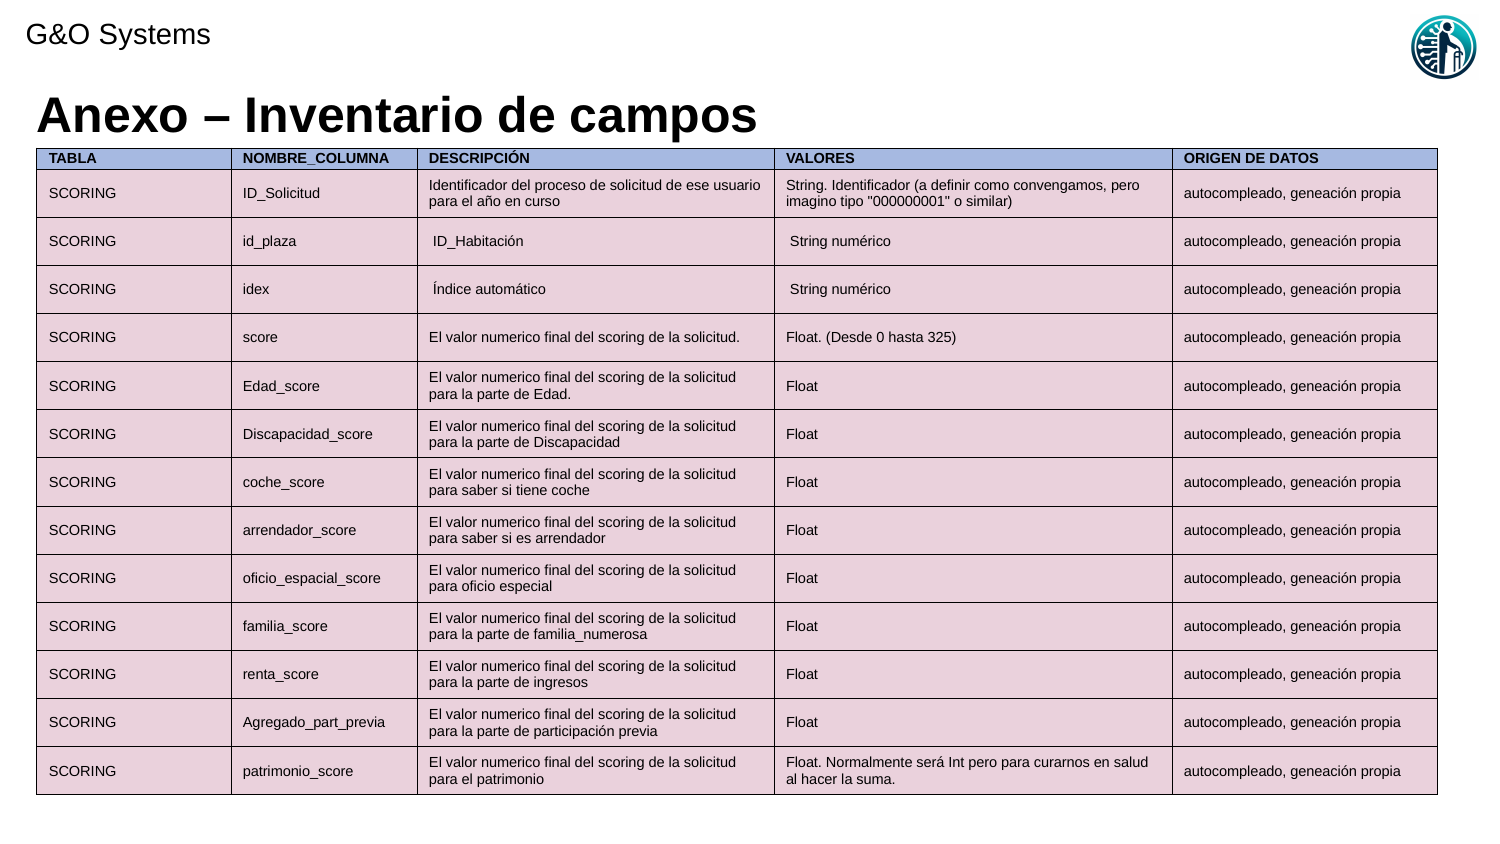

# Anexo – Inventario de campos
| TABLA | NOMBRE\_COLUMNA | DESCRIPCIÓN | VALORES | ORIGEN DE DATOS |
| --- | --- | --- | --- | --- |
| SCORING | ID\_Solicitud | Identificador del proceso de solicitud de ese usuario para el año en curso | String. Identificador (a definir como convengamos, pero imagino tipo "000000001" o similar) | autocompleado, geneación propia |
| SCORING | id\_plaza | ID\_Habitación | String numérico | autocompleado, geneación propia |
| SCORING | idex | Índice automático | String numérico | autocompleado, geneación propia |
| SCORING | score | El valor numerico final del scoring de la solicitud. | Float. (Desde 0 hasta 325) | autocompleado, geneación propia |
| SCORING | Edad\_score | El valor numerico final del scoring de la solicitud para la parte de Edad. | Float | autocompleado, geneación propia |
| SCORING | Discapacidad\_score | El valor numerico final del scoring de la solicitud para la parte de Discapacidad | Float | autocompleado, geneación propia |
| SCORING | coche\_score | El valor numerico final del scoring de la solicitud para saber si tiene coche | Float | autocompleado, geneación propia |
| SCORING | arrendador\_score | El valor numerico final del scoring de la solicitud para saber si es arrendador | Float | autocompleado, geneación propia |
| SCORING | oficio\_espacial\_score | El valor numerico final del scoring de la solicitud para oficio especial | Float | autocompleado, geneación propia |
| SCORING | familia\_score | El valor numerico final del scoring de la solicitud para la parte de familia\_numerosa | Float | autocompleado, geneación propia |
| SCORING | renta\_score | El valor numerico final del scoring de la solicitud para la parte de ingresos | Float | autocompleado, geneación propia |
| SCORING | Agregado\_part\_previa | El valor numerico final del scoring de la solicitud para la parte de participación previa | Float | autocompleado, geneación propia |
| SCORING | patrimonio\_score | El valor numerico final del scoring de la solicitud para el patrimonio | Float. Normalmente será Int pero para curarnos en salud al hacer la suma. | autocompleado, geneación propia |